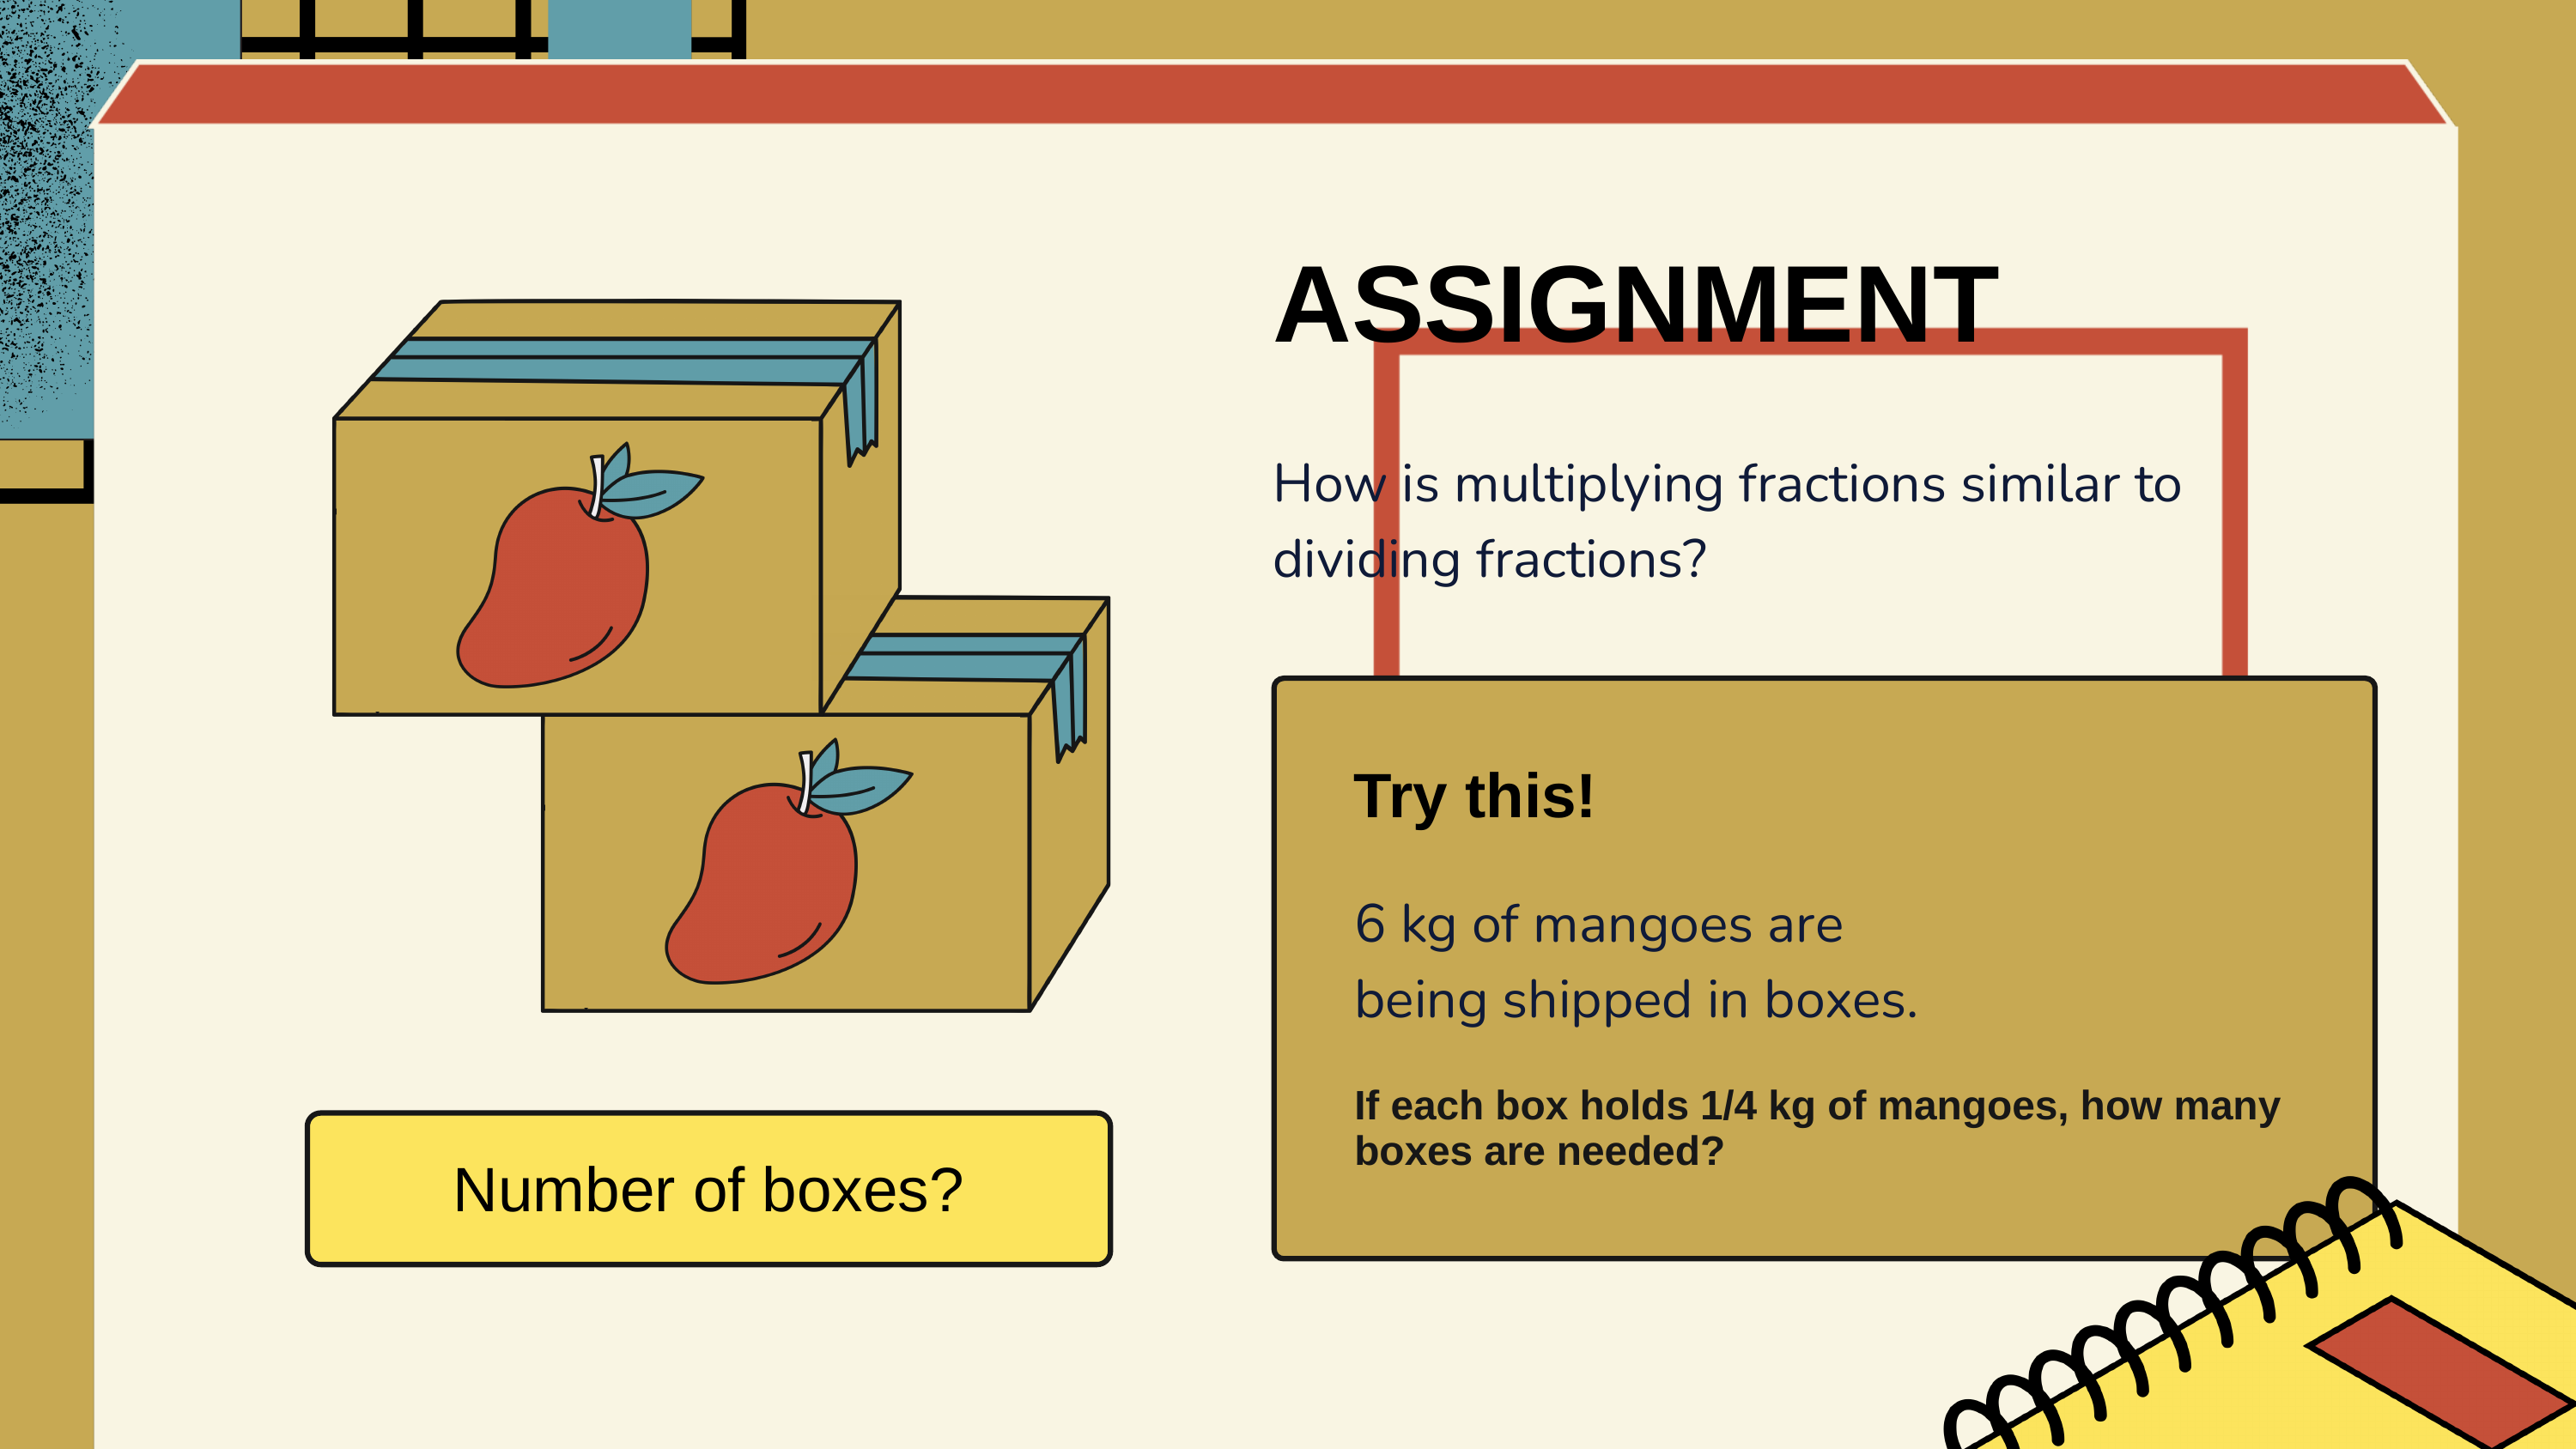

ASSIGNMENT

How is multiplying fractions similar to dividing fractions?

Try this!
6 kg of mangoes are being shipped in boxes.
If each box holds 1/4 kg of mangoes, how many boxes are needed?

Number of boxes?